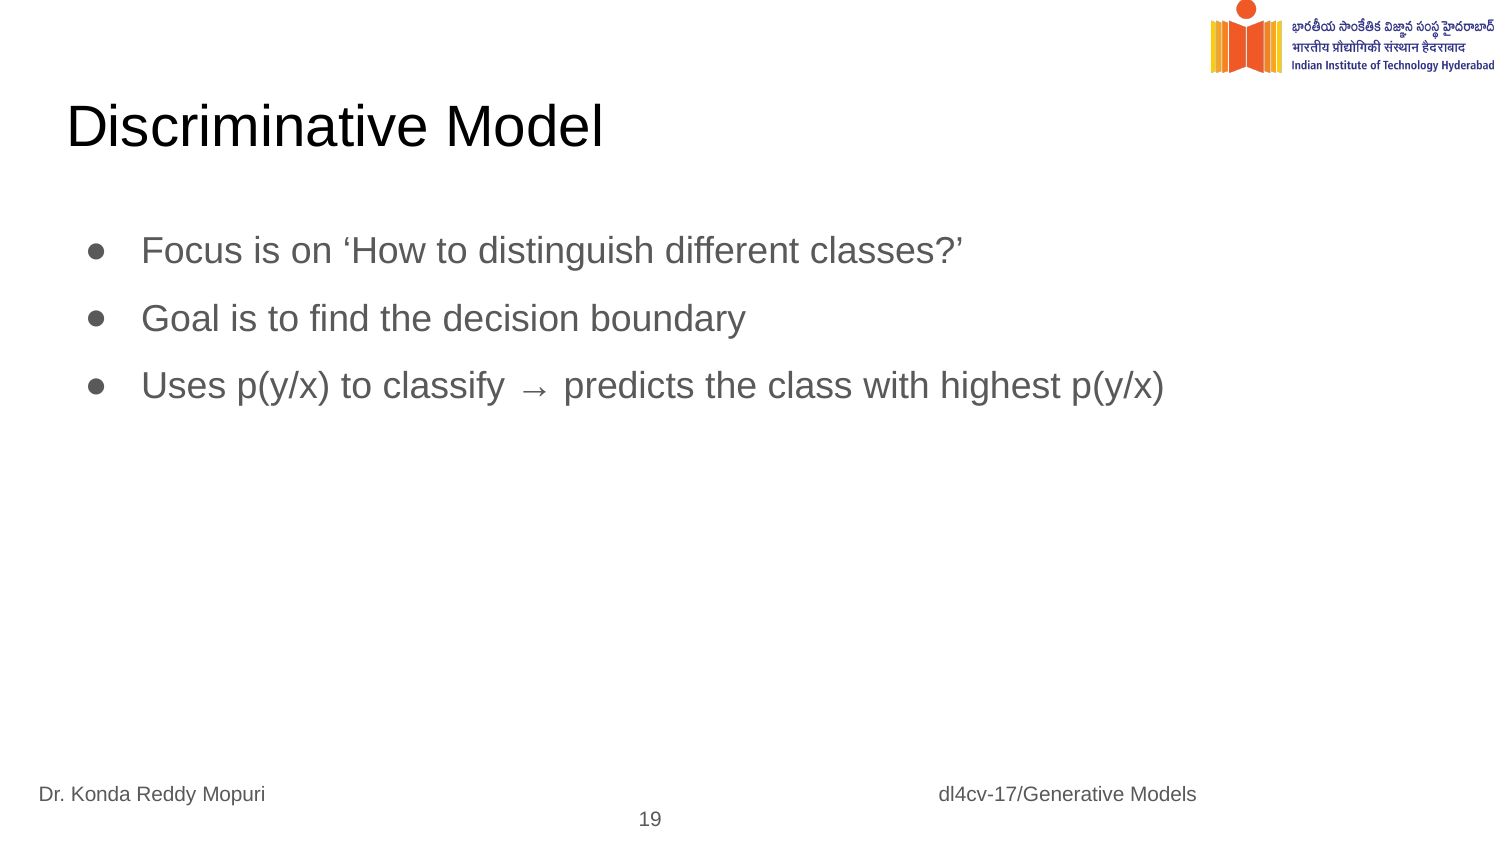

# Discriminative Model
Focus is on ‘How to distinguish different classes?’
Goal is to find the decision boundary
Uses p(y/x) to classify → predicts the class with highest p(y/x)
Dr. Konda Reddy Mopuri					dl4cv-17/Generative Models				 		19